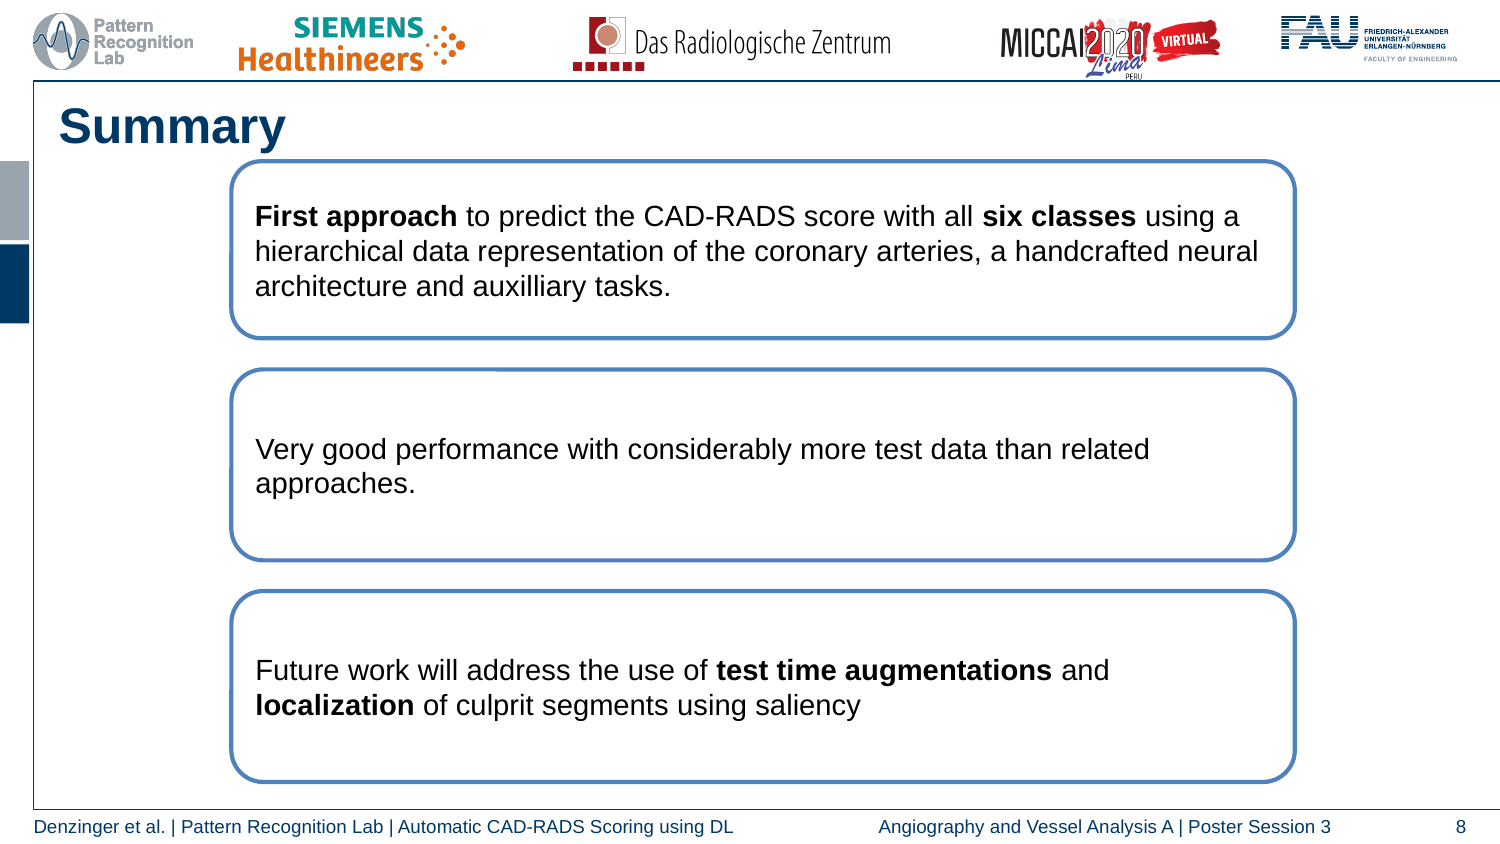

Summary
First approach to predict the CAD-RADS score with all six classes using a hierarchical data representation of the coronary arteries, a handcrafted neural architecture and auxilliary tasks.
Very good performance with considerably more test data than related approaches.
Future work will address the use of test time augmentations and localization of culprit segments using saliency